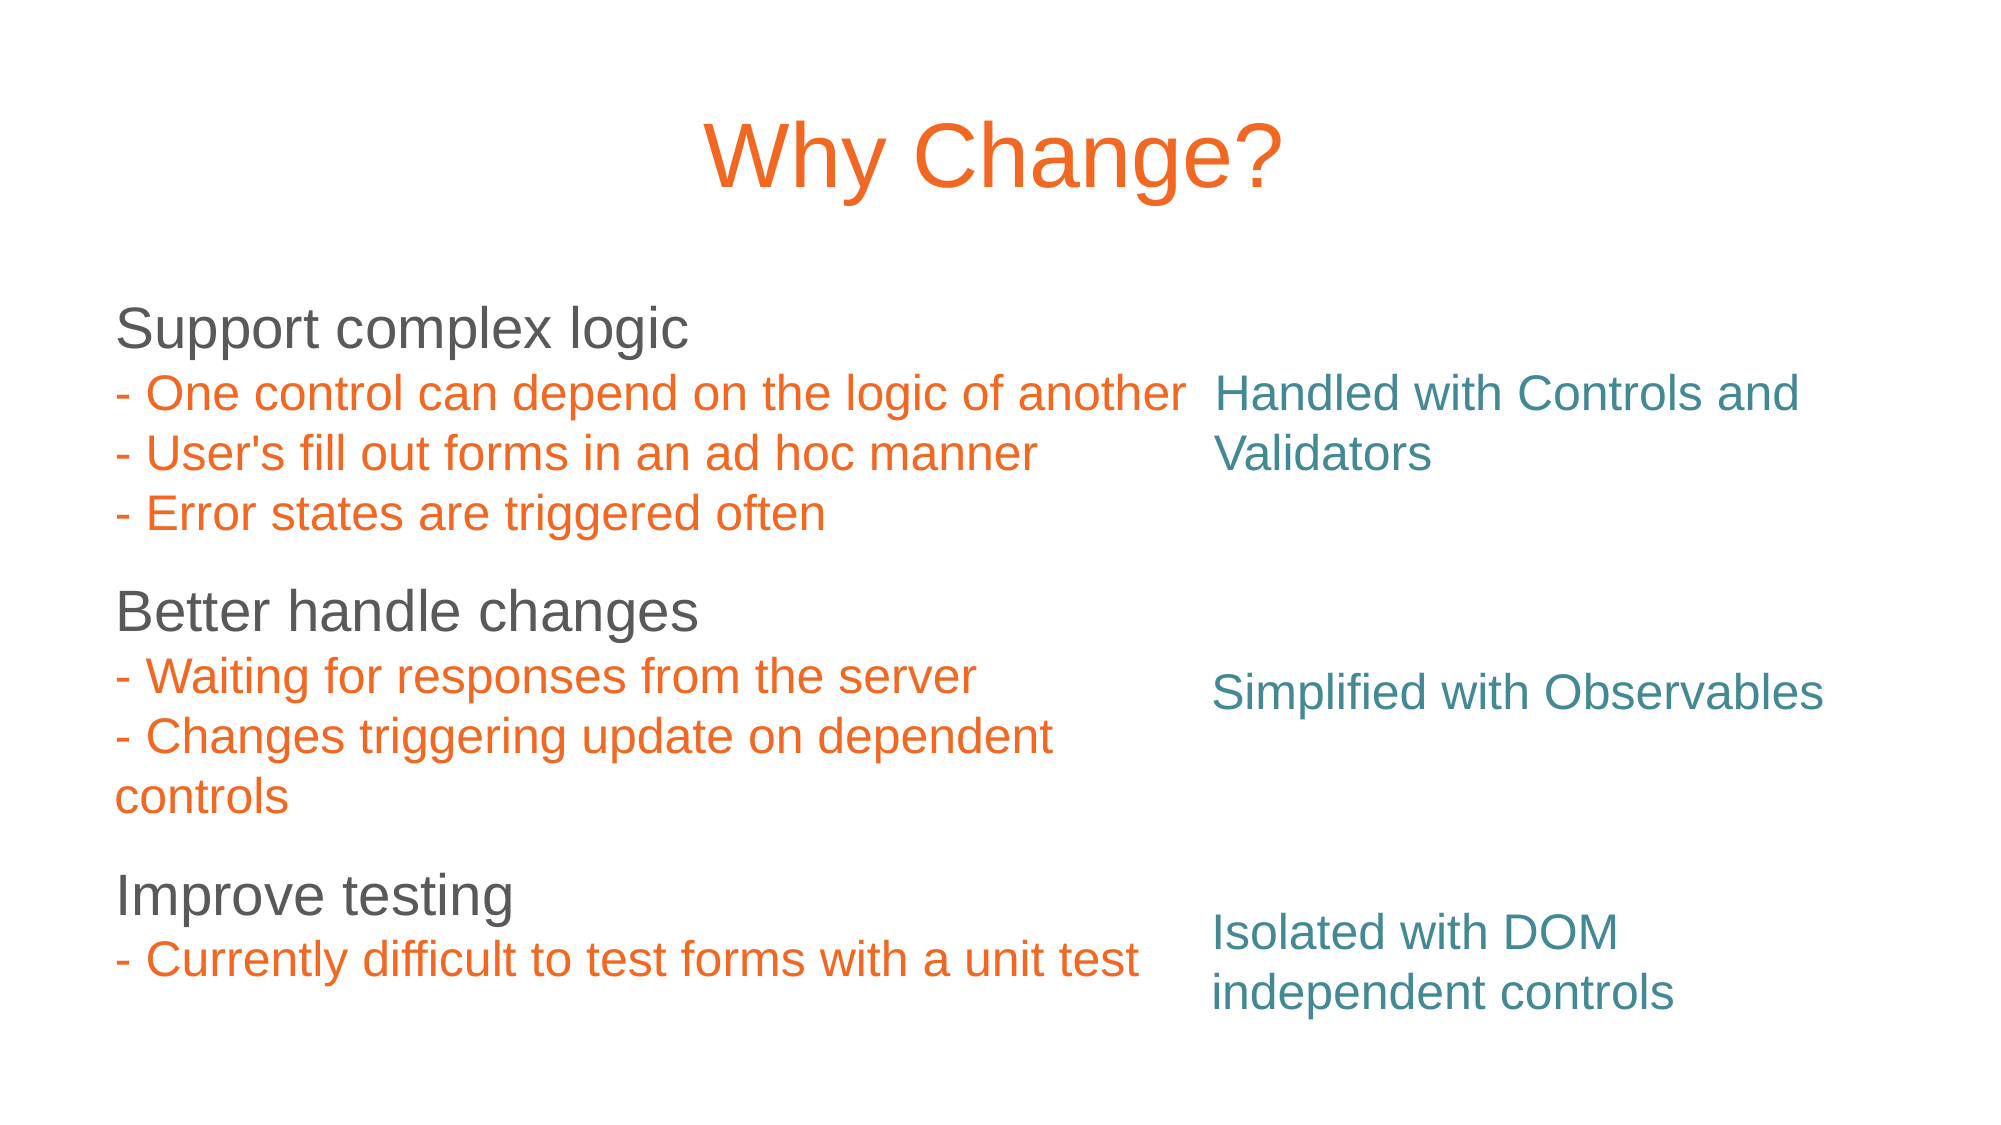

# Why Change?
Support complex logic
- One control can depend on the logic of another
- User's fill out forms in an ad hoc manner
- Error states are triggered often
Better handle changes
- Waiting for responses from the server
- Changes triggering update on dependent controls
Improve testing
- Currently difficult to test forms with a unit test

Handled with Controls and Validators

Simplified with Observables

Isolated with DOM independent controls